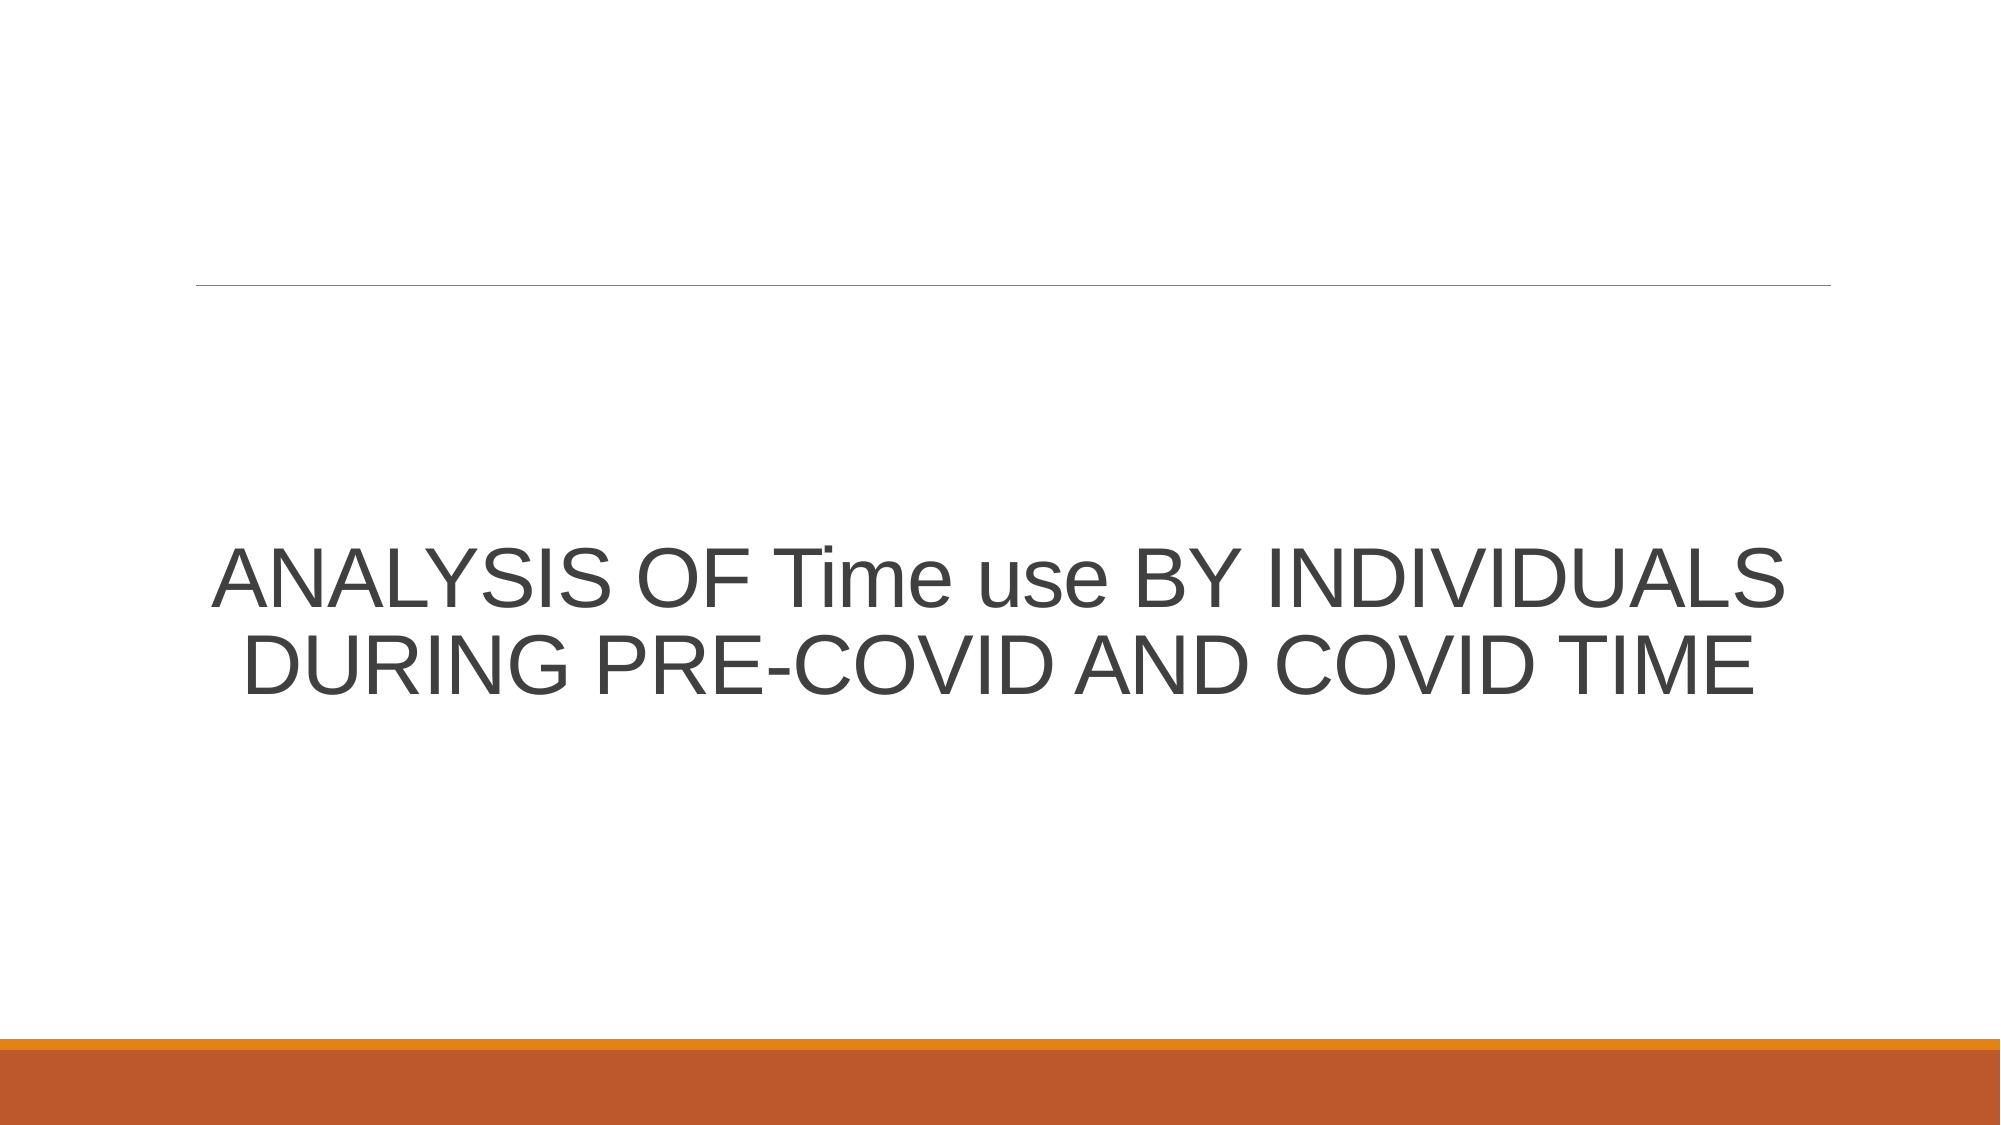

# ANALYSIS OF Time use BY INDIVIDUALS DURING PRE-COVID AND COVID TIME